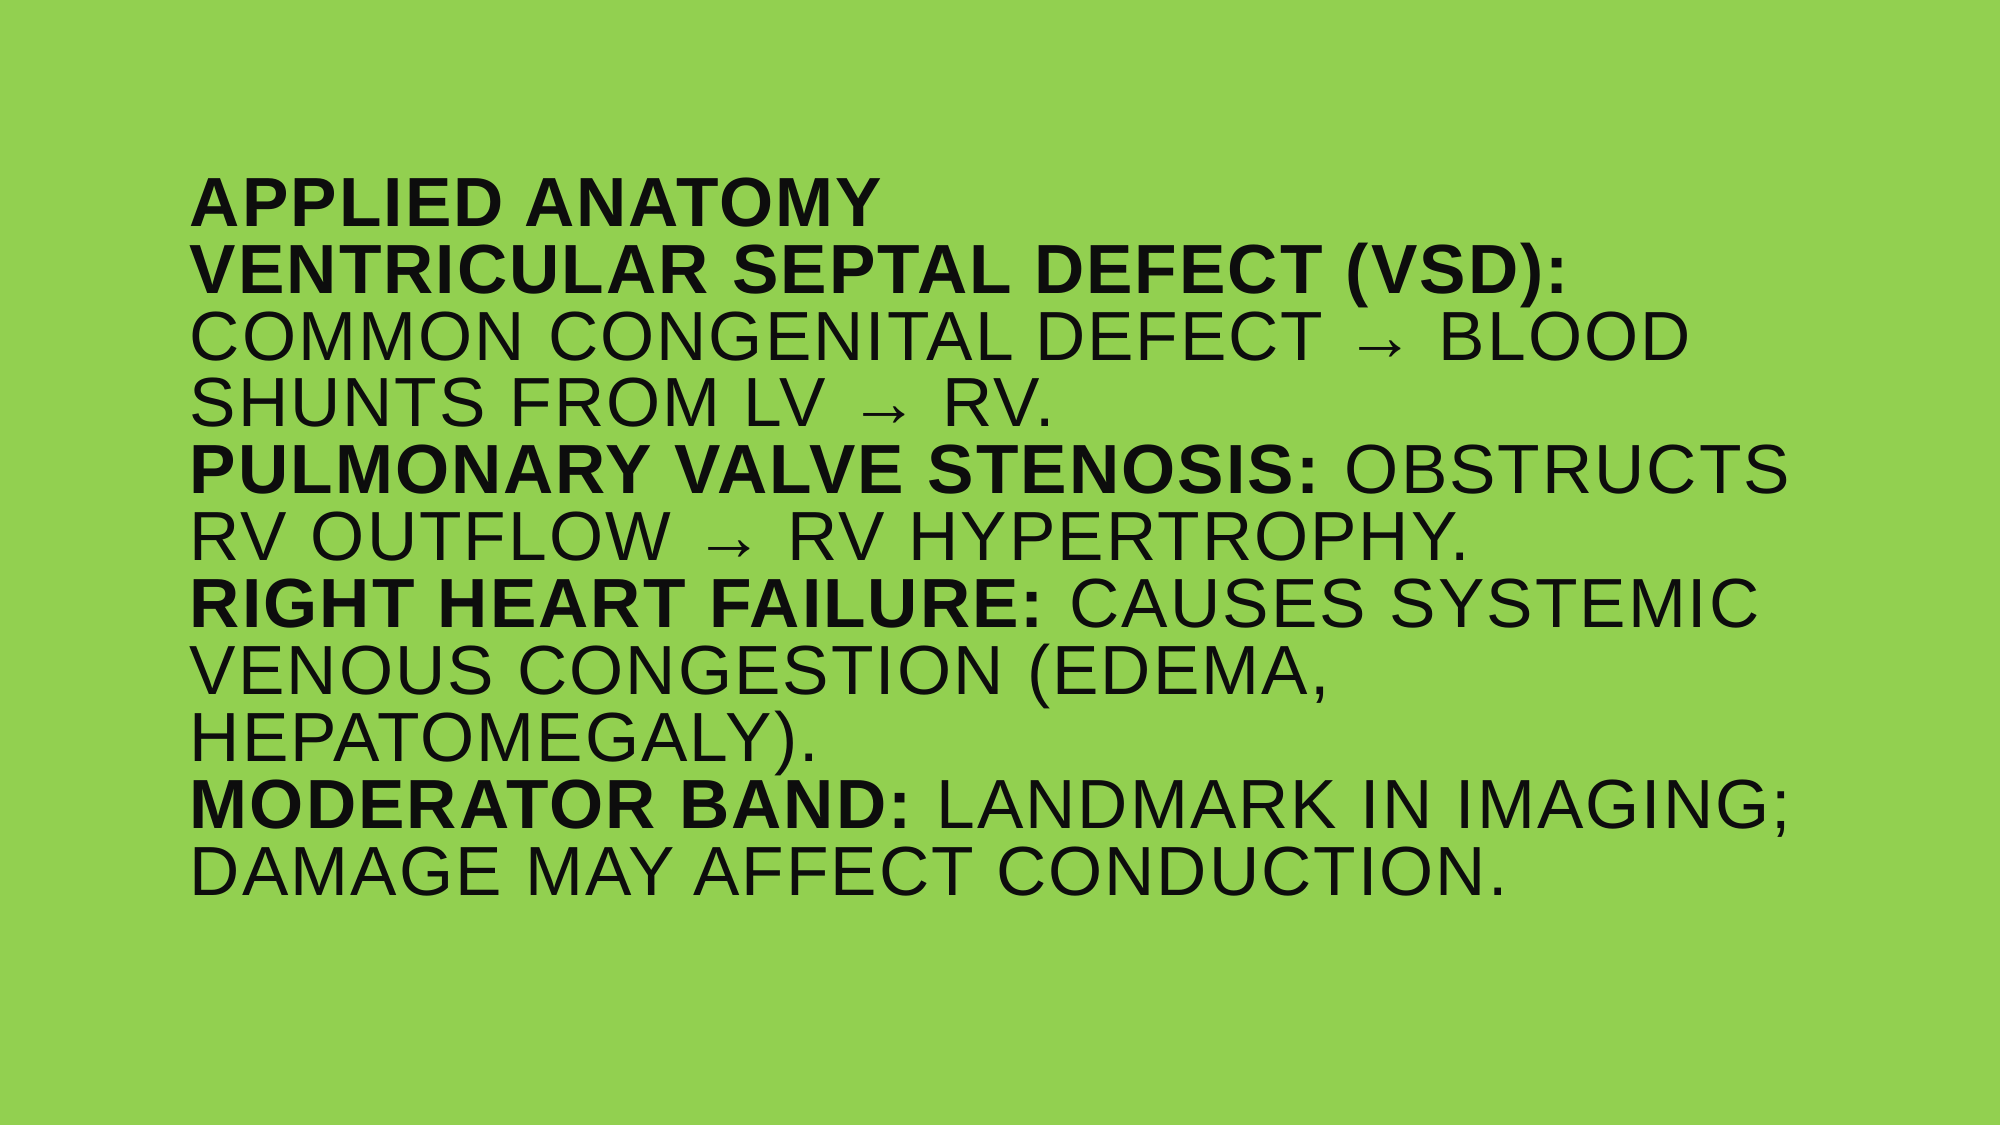

# Applied Anatomy Ventricular septal defect (VSD): common congenital defect → blood shunts from LV → RV. Pulmonary valve stenosis: obstructs RV outflow → RV hypertrophy. Right heart failure: causes systemic venous congestion (edema, hepatomegaly). Moderator band: landmark in imaging; damage may affect conduction.